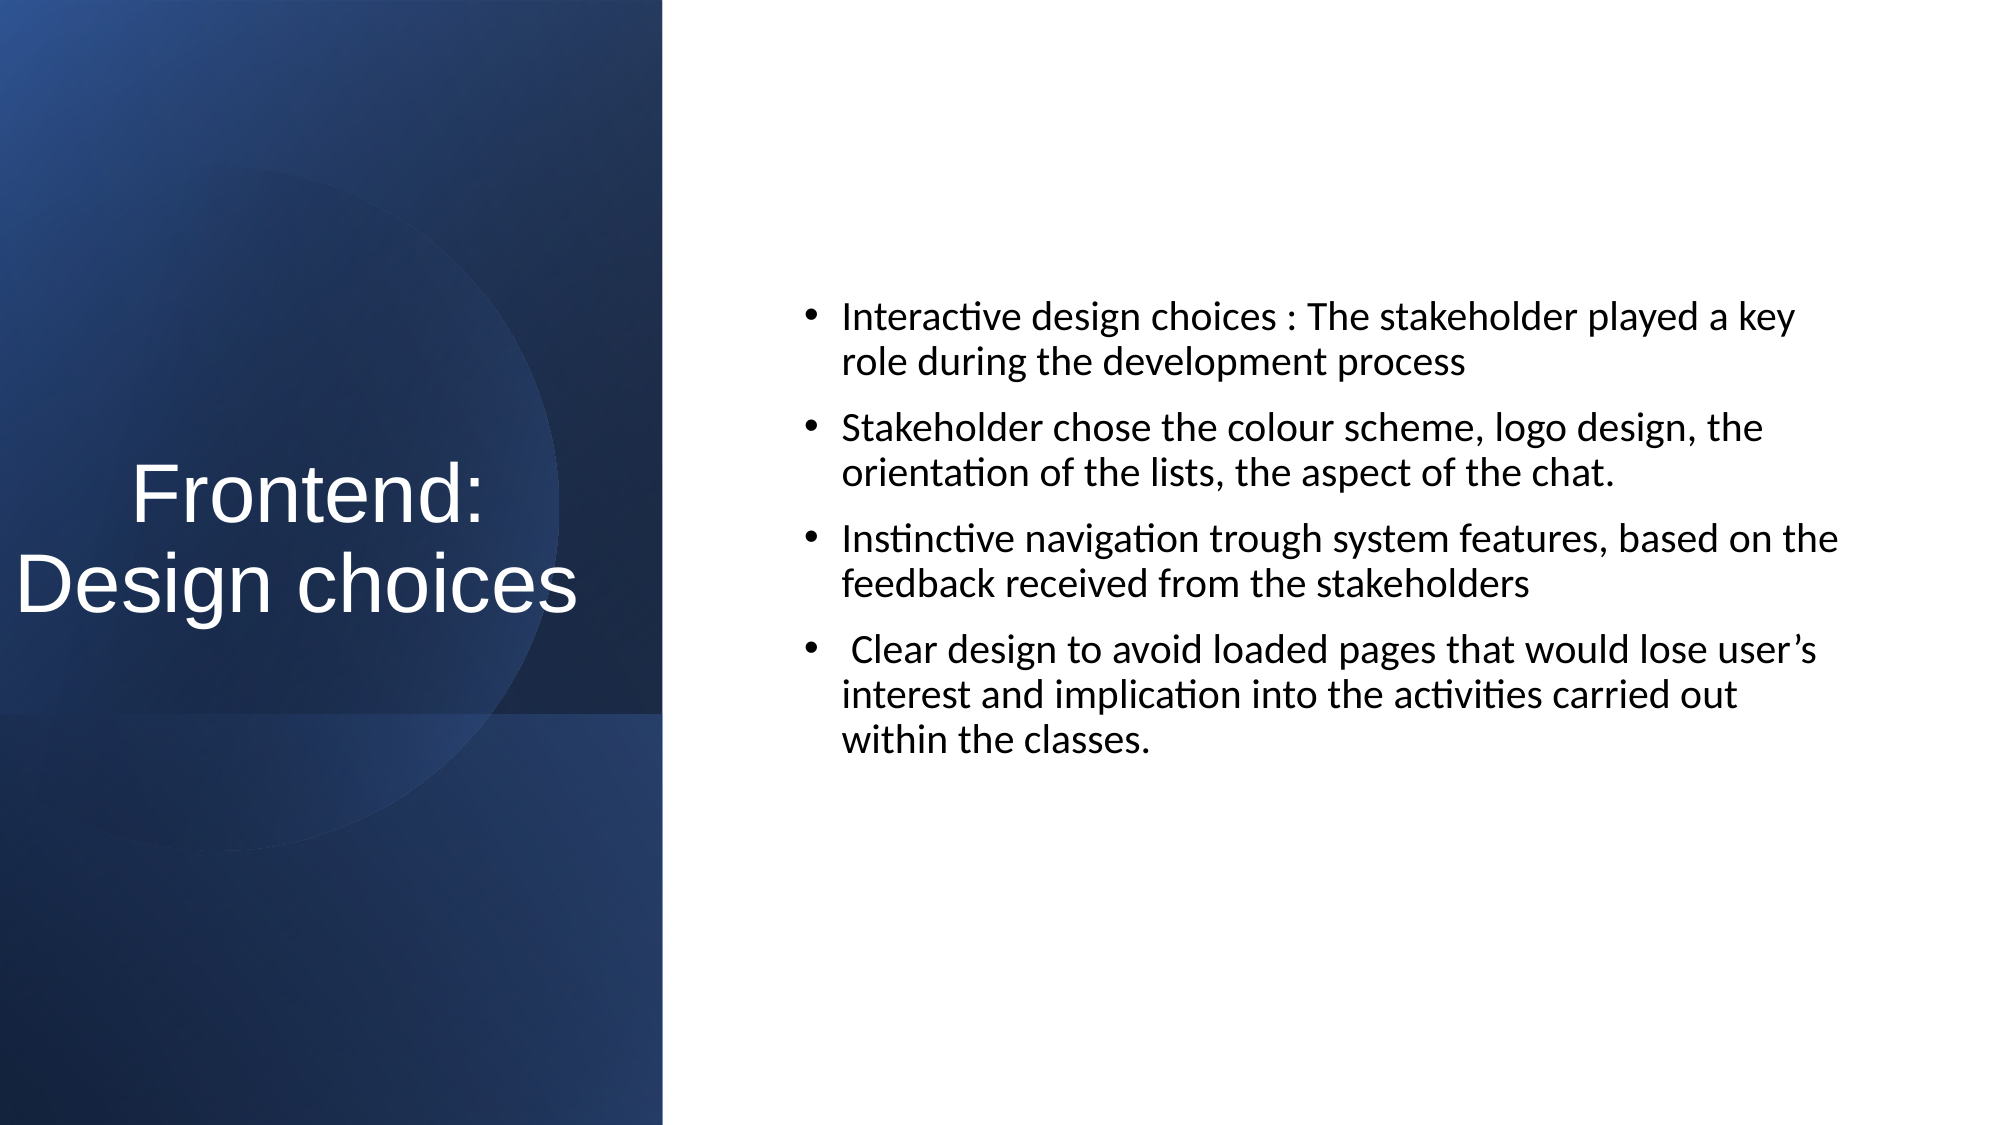

# Frontend: Design choices
Interactive design choices : The stakeholder played a key role during the development process
Stakeholder chose the colour scheme, logo design, the orientation of the lists, the aspect of the chat.
Instinctive navigation trough system features, based on the feedback received from the stakeholders
 Clear design to avoid loaded pages that would lose user’s interest and implication into the activities carried out within the classes.